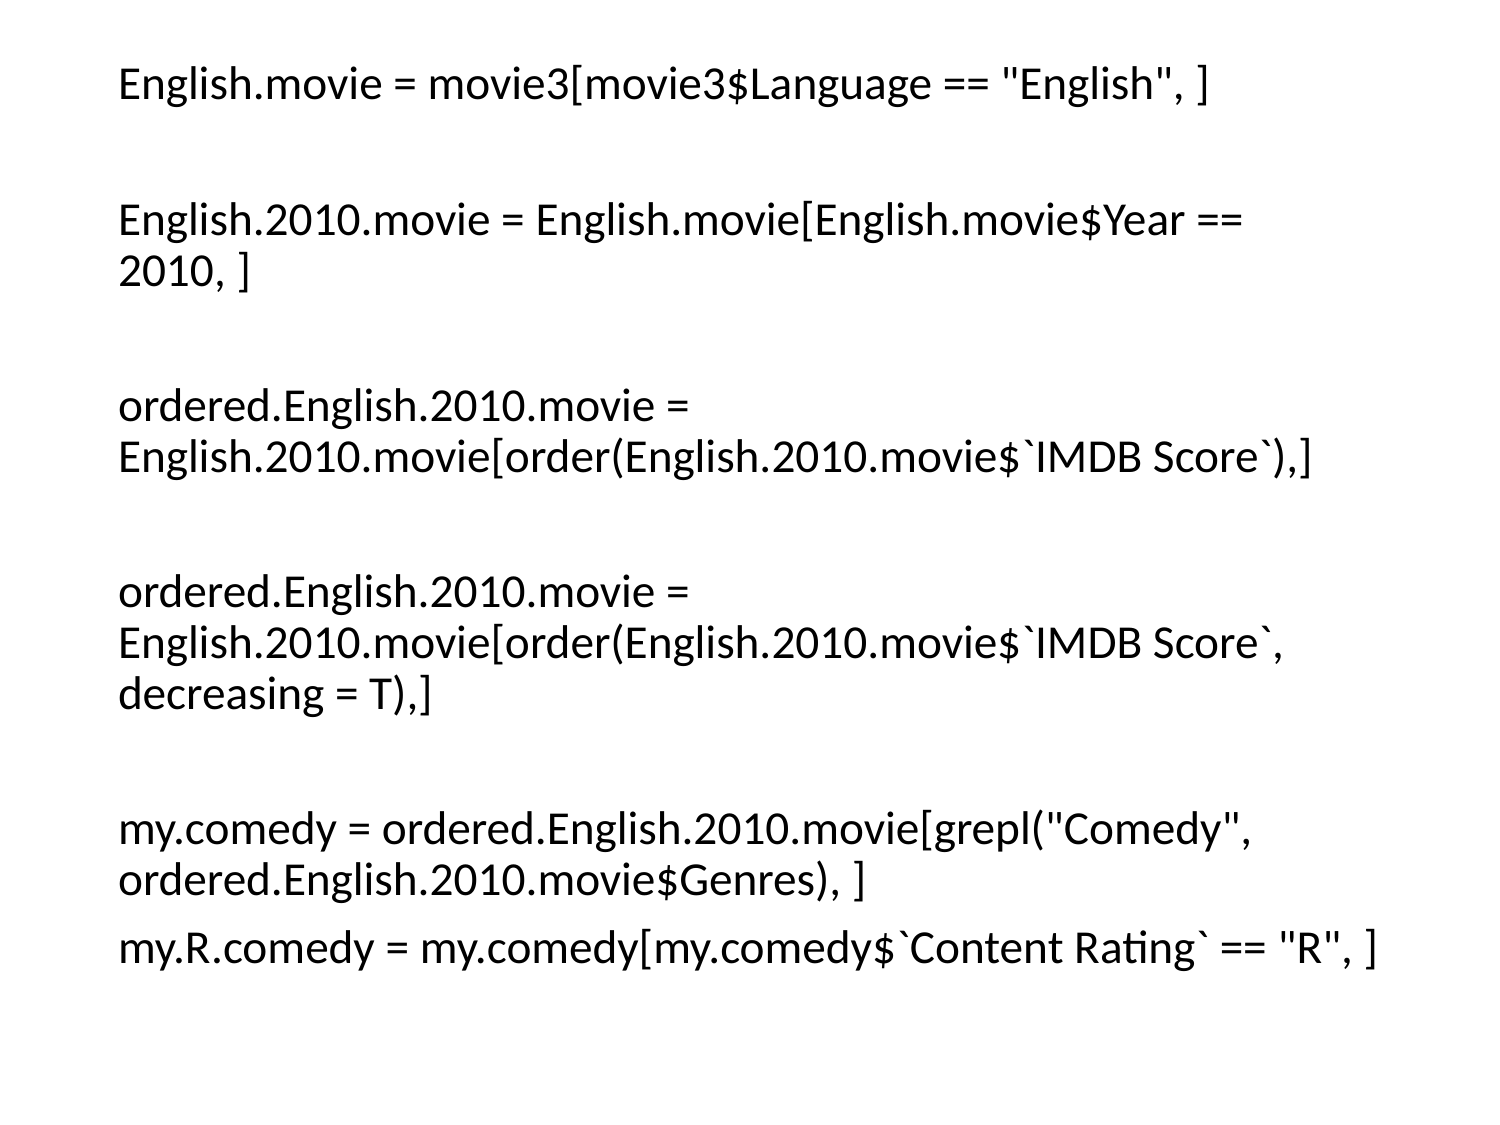

English.movie = movie3[movie3$Language == "English", ]

English.2010.movie = English.movie[English.movie$Year == 2010, ]

ordered.English.2010.movie = English.2010.movie[order(English.2010.movie$`IMDB Score`),]

ordered.English.2010.movie = English.2010.movie[order(English.2010.movie$`IMDB Score`, decreasing = T),]

my.comedy = ordered.English.2010.movie[grepl("Comedy", ordered.English.2010.movie$Genres), ]
my.R.comedy = my.comedy[my.comedy$`Content Rating` == "R", ]